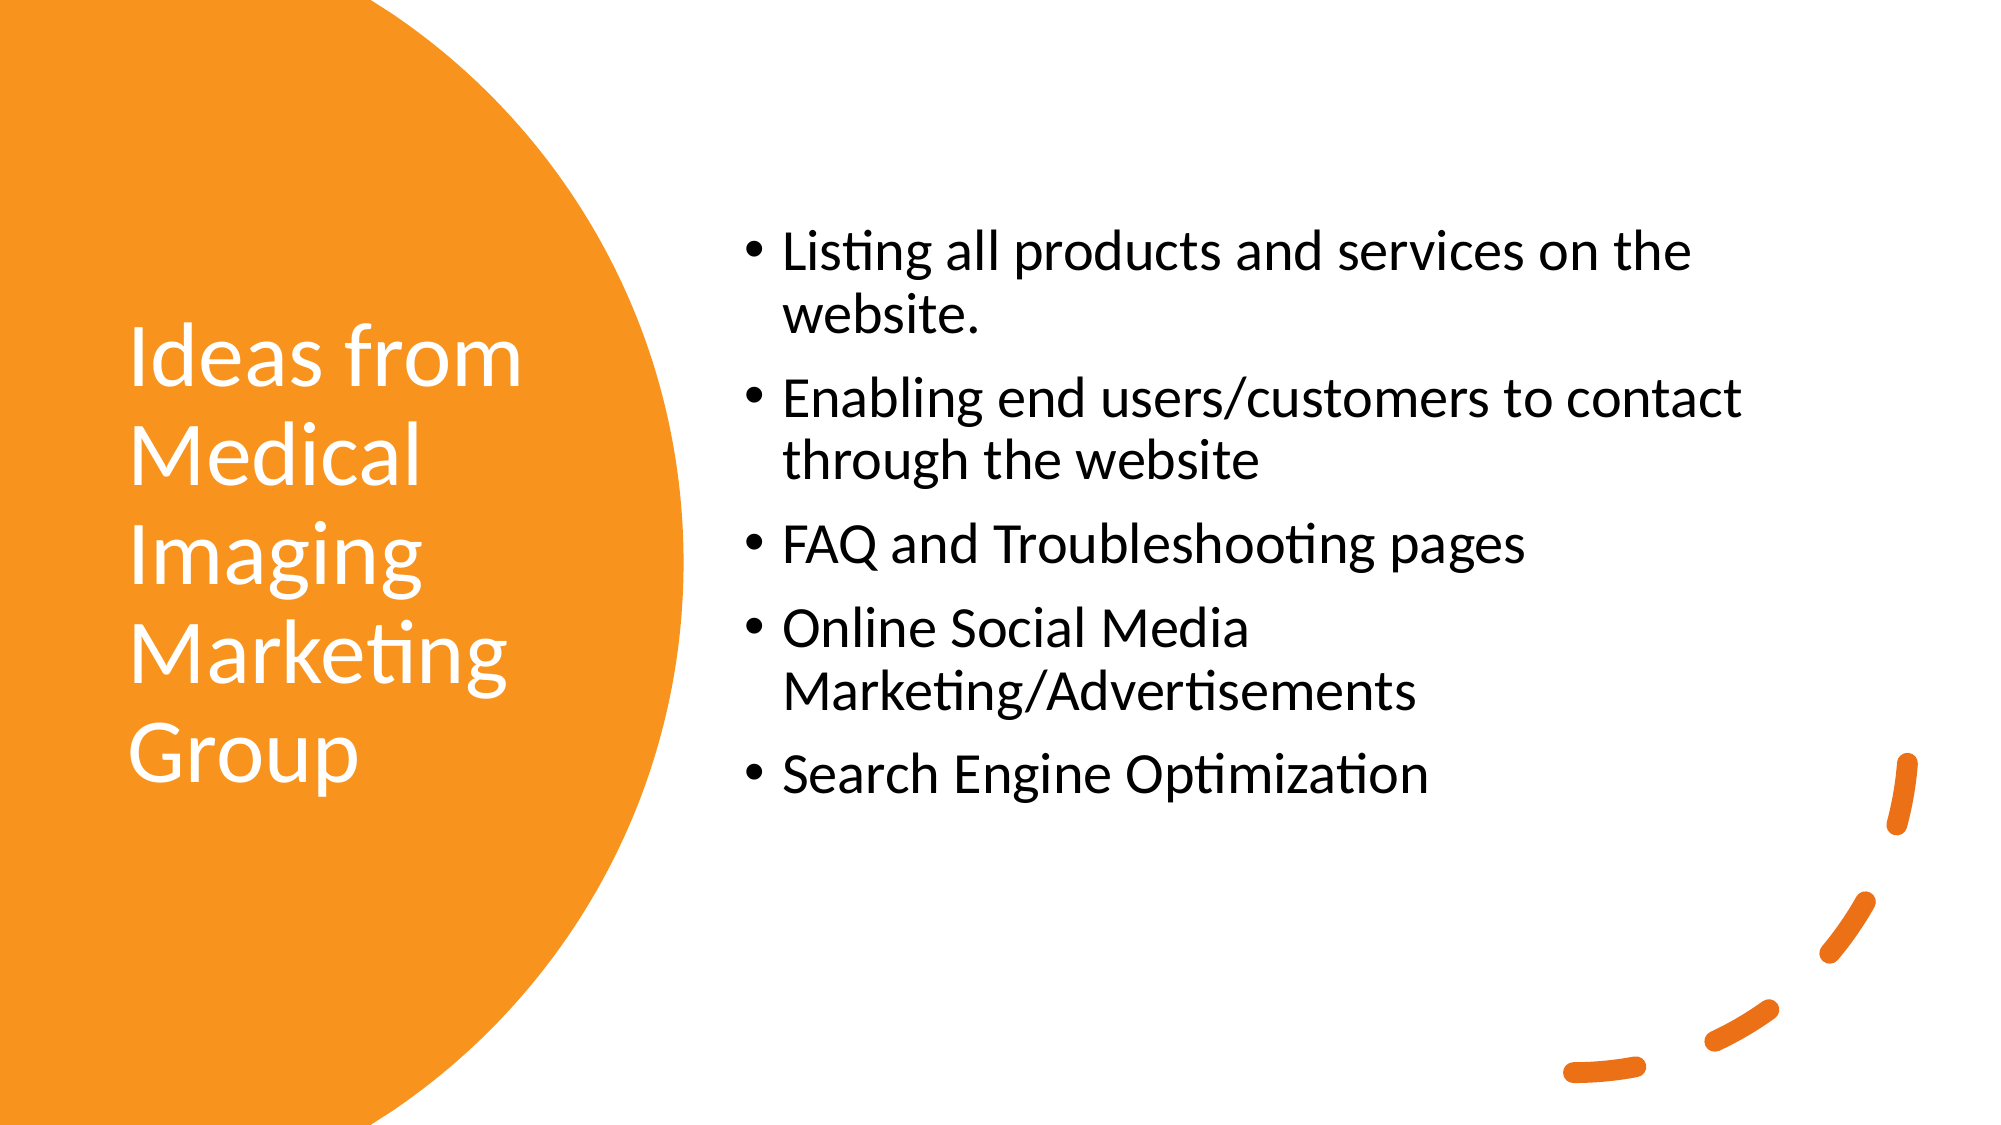

Listing all products and services on the website.
Enabling end users/customers to contact through the website
FAQ and Troubleshooting pages
Online Social Media Marketing/Advertisements
Search Engine Optimization

# Ideas from Medical Imaging Marketing Group